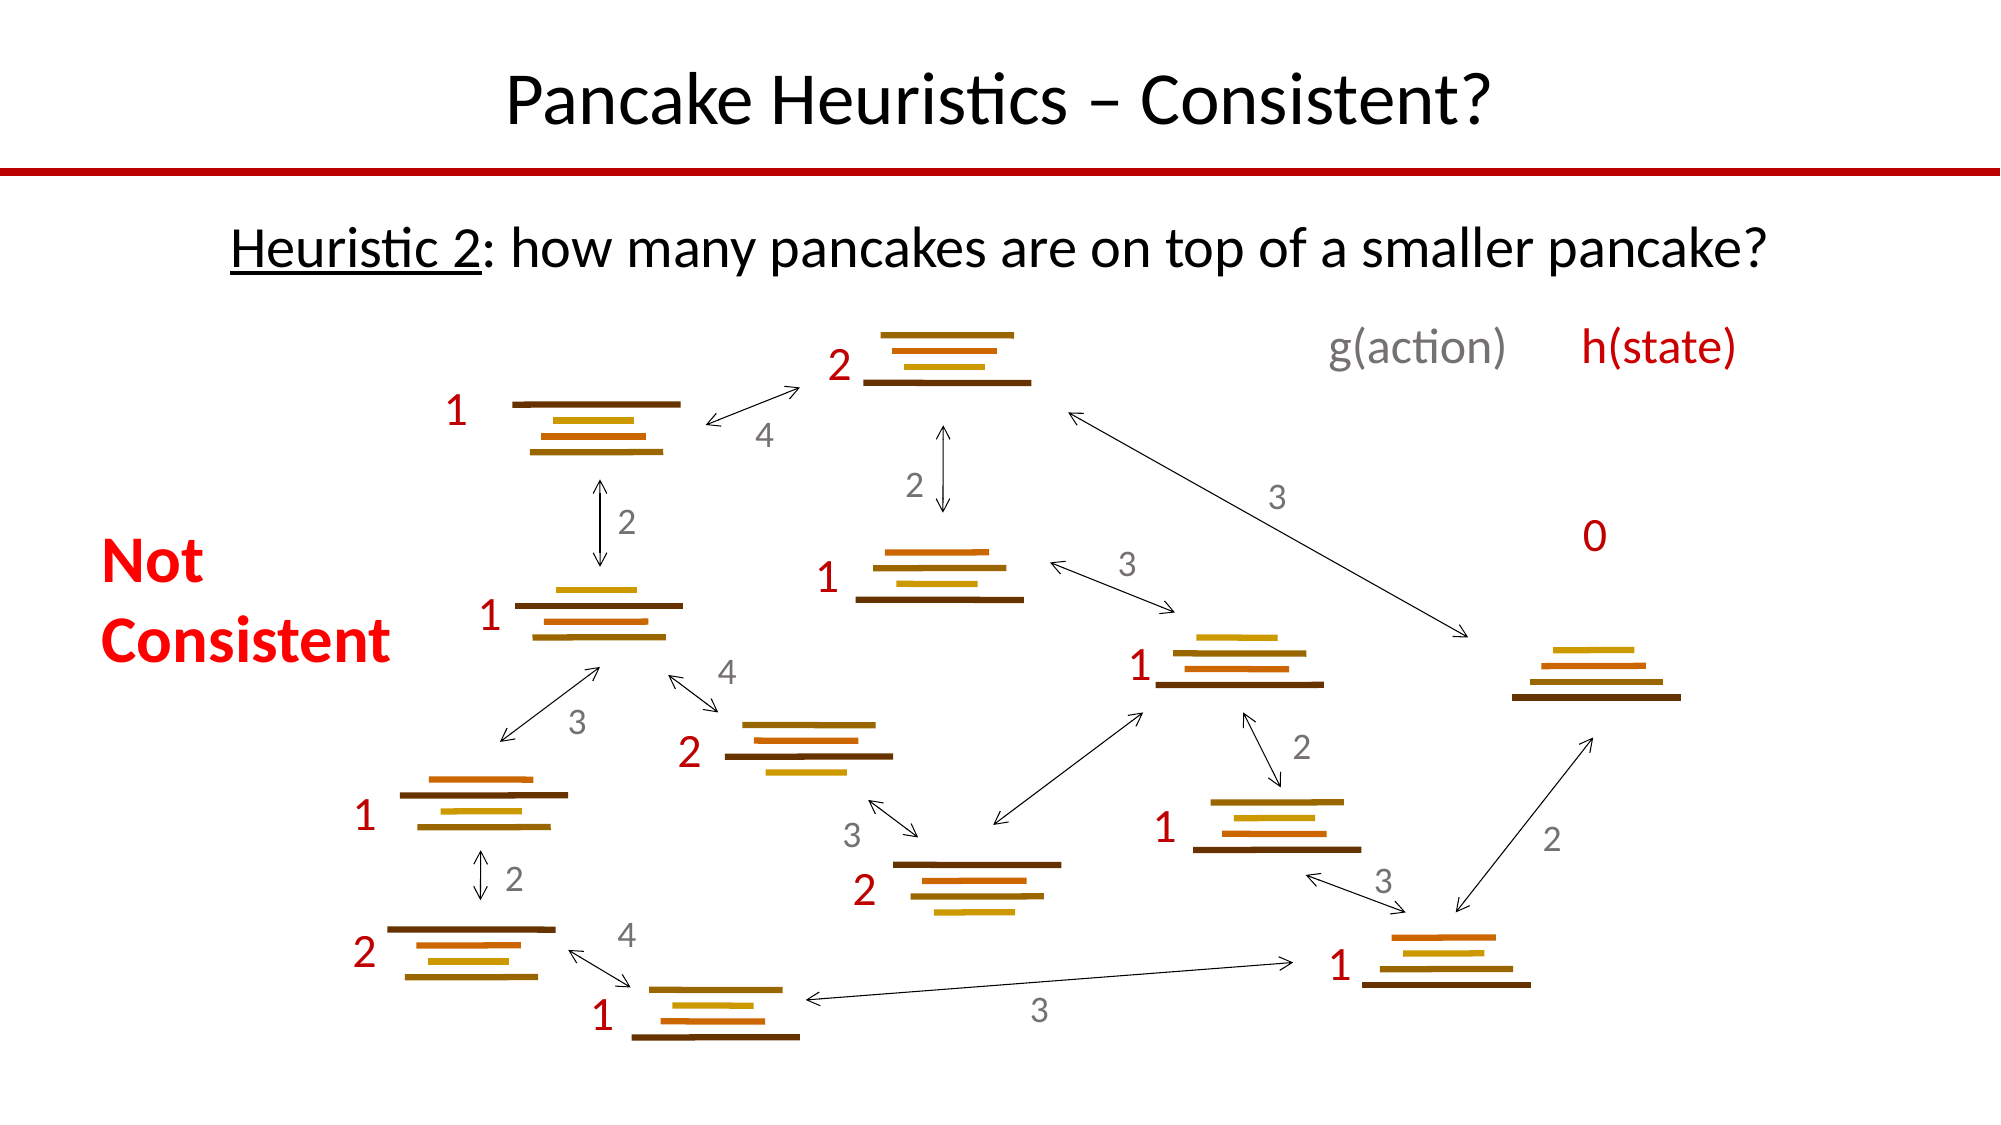

# Pancake Heuristics – Consistent?
Heuristic 2: how many pancakes are on top of a smaller pancake?
h(state)
g(action)
2
1
0
1
1
1
2
1
1
2
2
1
1
4
2
3
2
Not Consistent
3
4
3
2
3
2
2
3
4
3